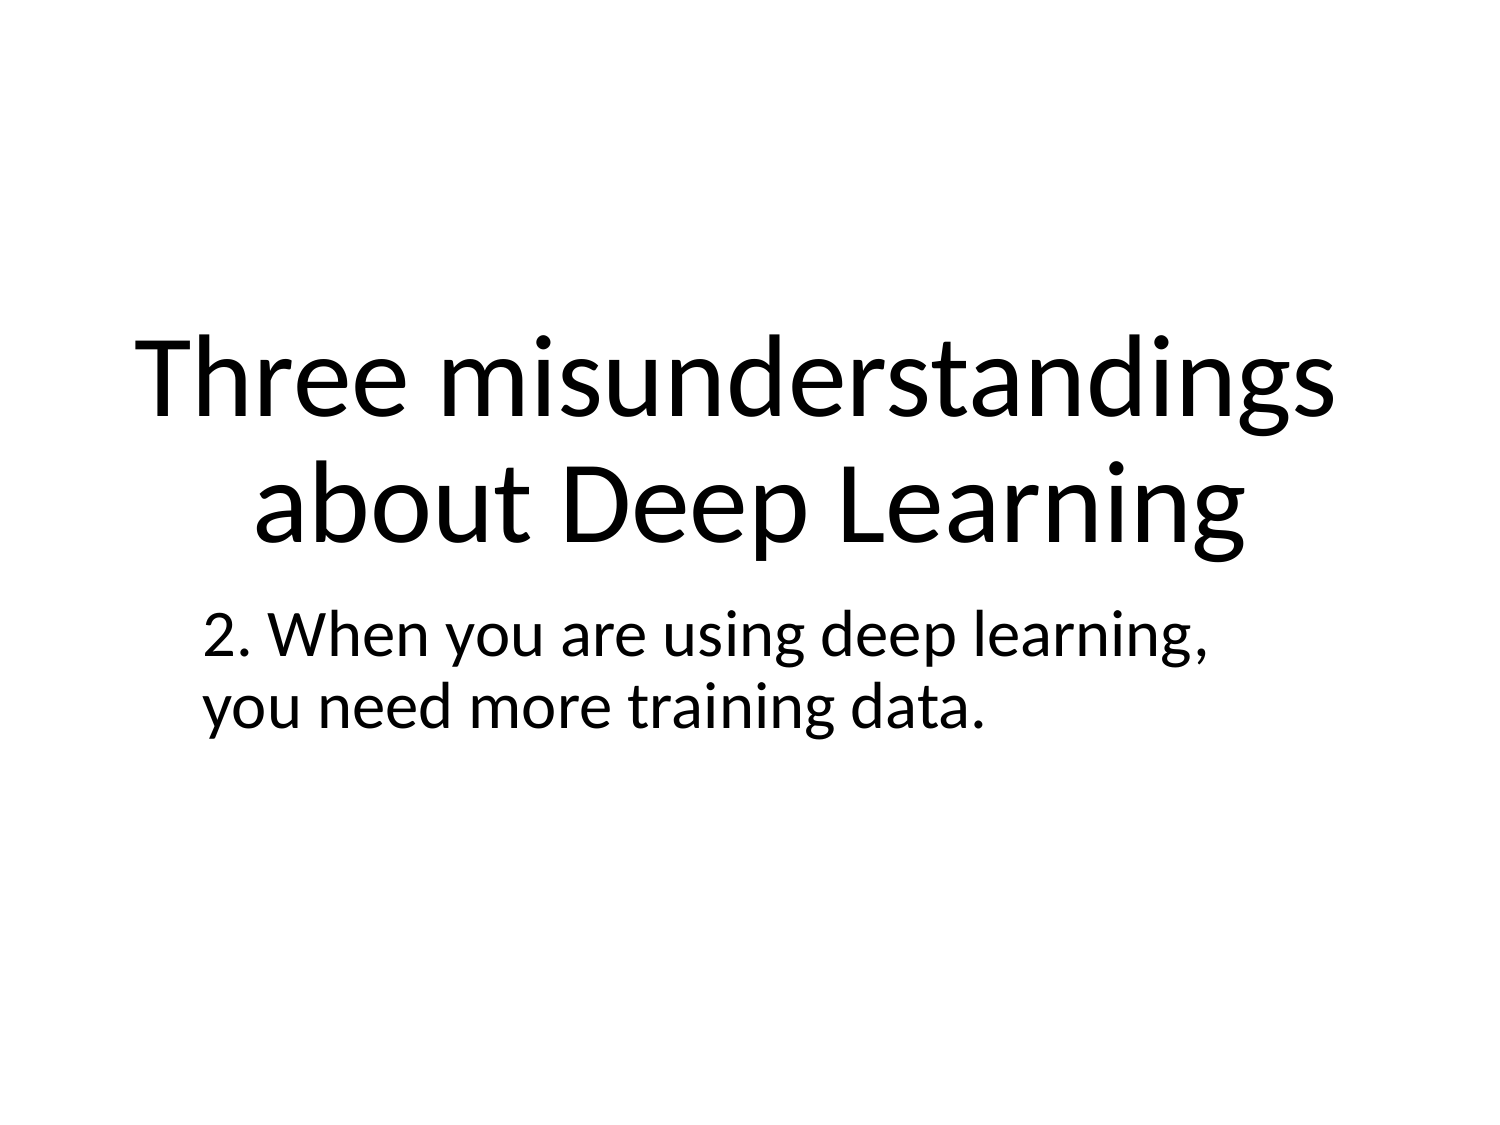

# Three misunderstandings about Deep Learning
2. When you are using deep learning, you need more training data.